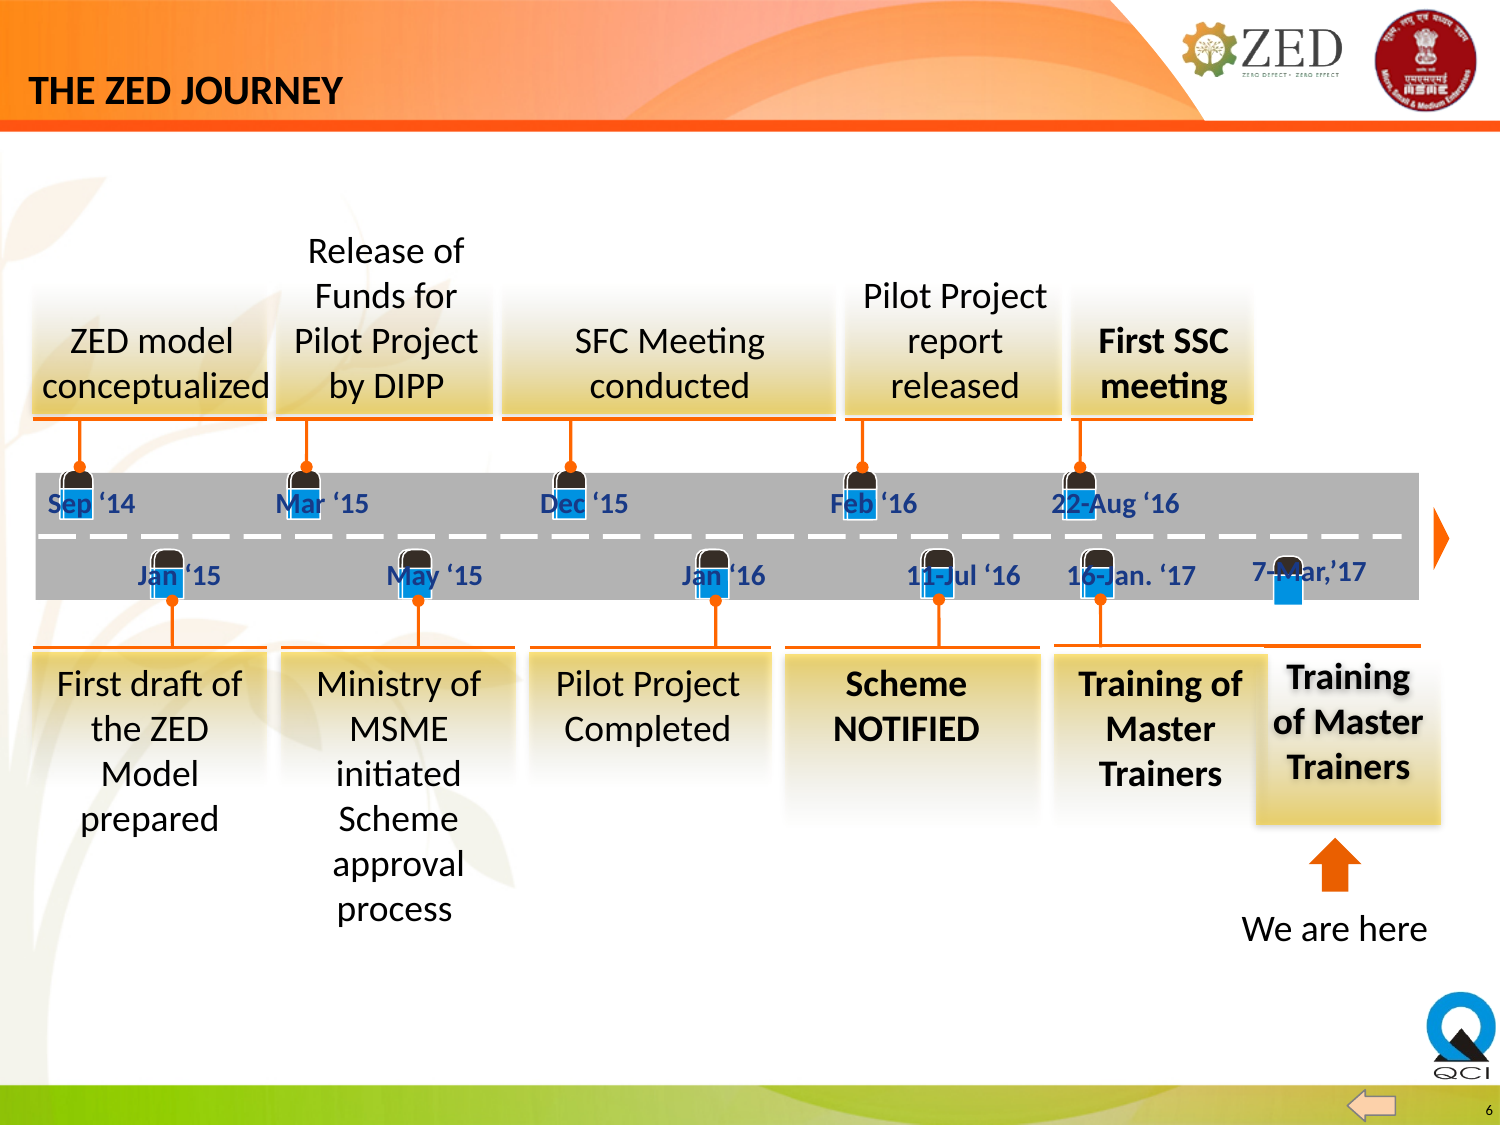

# THE ZED JOURNEY
Release of Funds for Pilot Project by DIPP
Pilot Project report released

ZED model  conceptualized
SFC Meeting conducted
First SSC meeting

Sep ‘14
Mar ‘15
Dec ‘15
Feb ‘16
22-Aug ‘16

7-Mar,’17
Jan ‘15
May ‘15
Jan ‘16
11-Jul ‘16
16-Jan. ‘17

First draft of the ZED Model prepared
Ministry of MSME initiated Scheme approval process
Pilot Project Completed
Scheme NOTIFIED
Training of Master Trainers
Training of Master Trainers

We are here